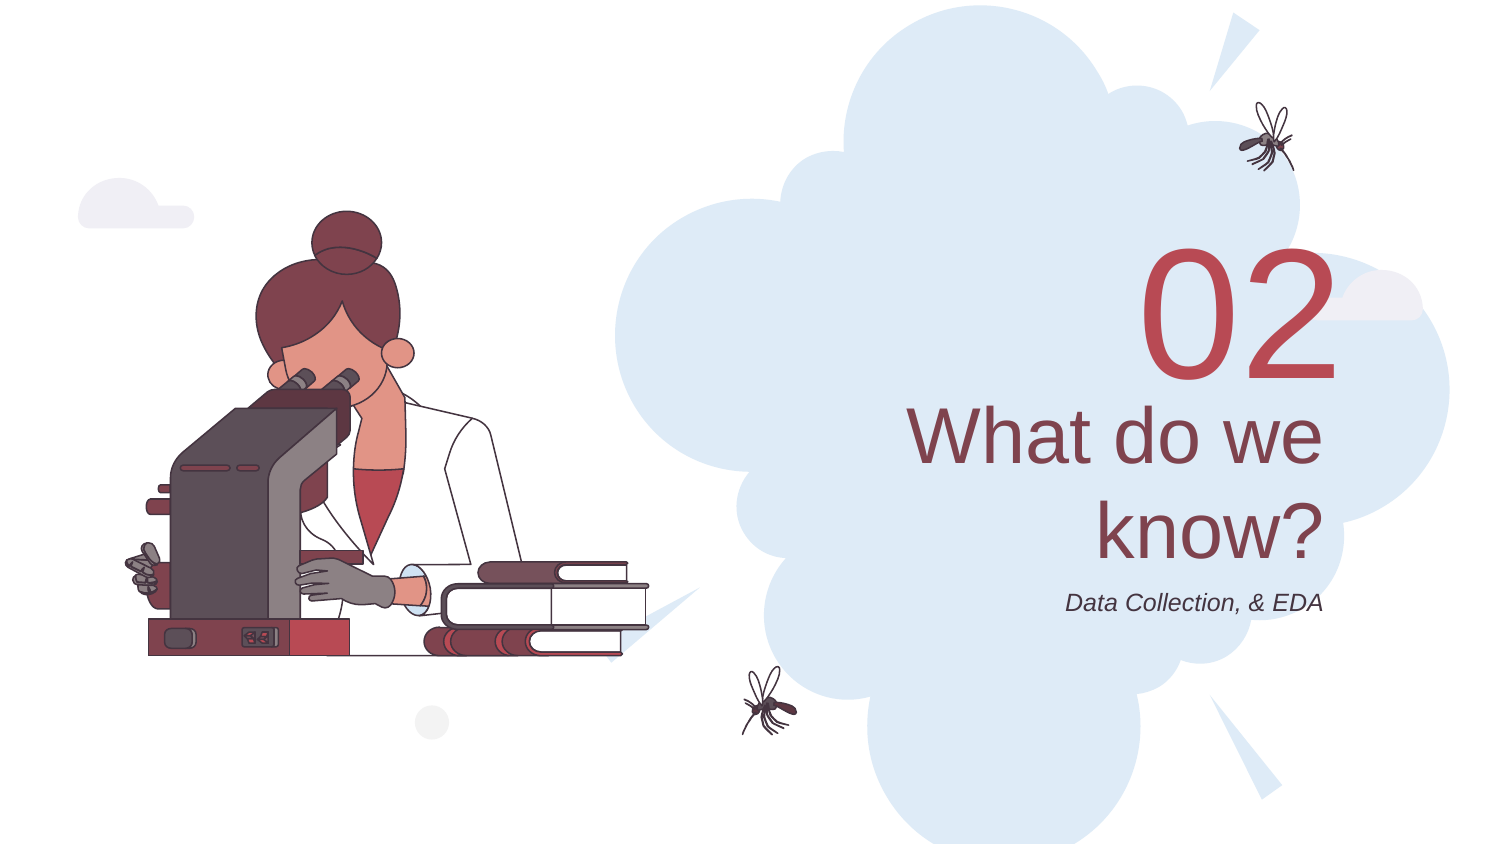

02

# What do we know?
Data Collection, & EDA